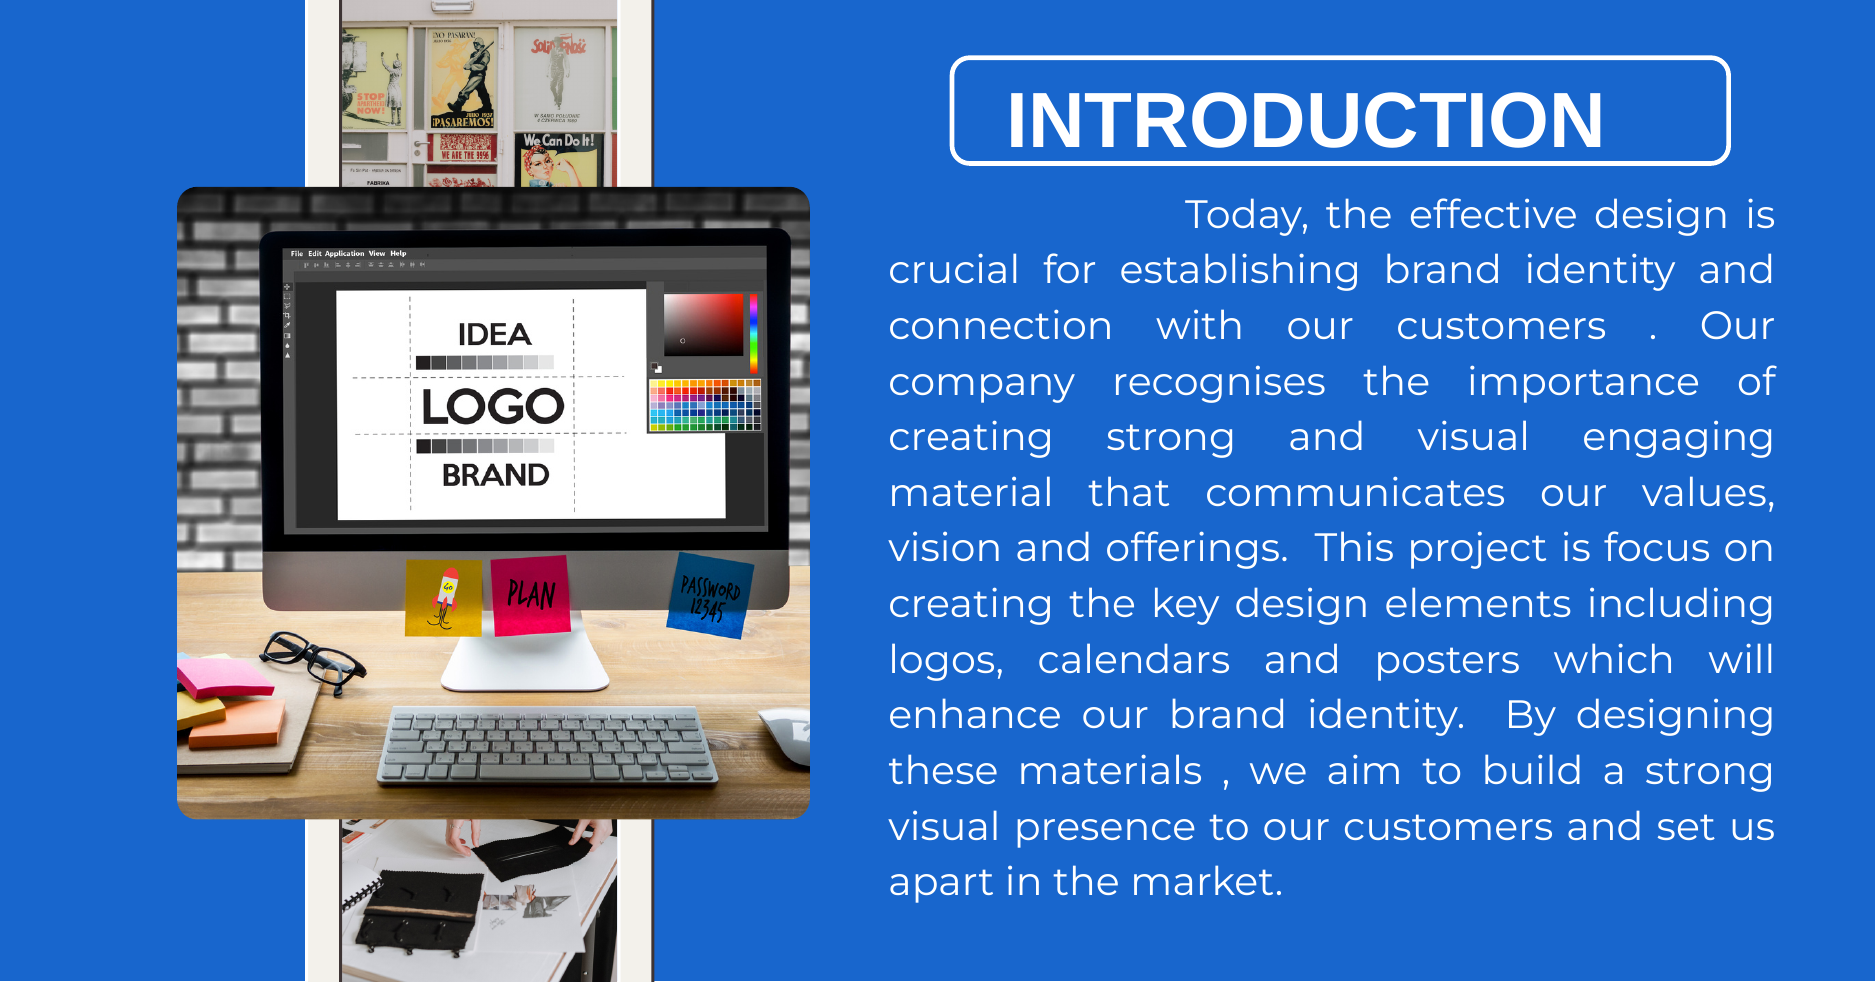

INTRODUCTION

                  Today, the effective design is crucial for establishing brand identity and connection with our customers . Our company recognises the importance of creating strong and visual engaging material that communicates our values, vision and offerings.  This project is focus on creating the key design elements including logos, calendars and posters which will enhance our brand identity.  By designing these materials , we aim to build a strong visual presence to our customers and set us apart in the market.